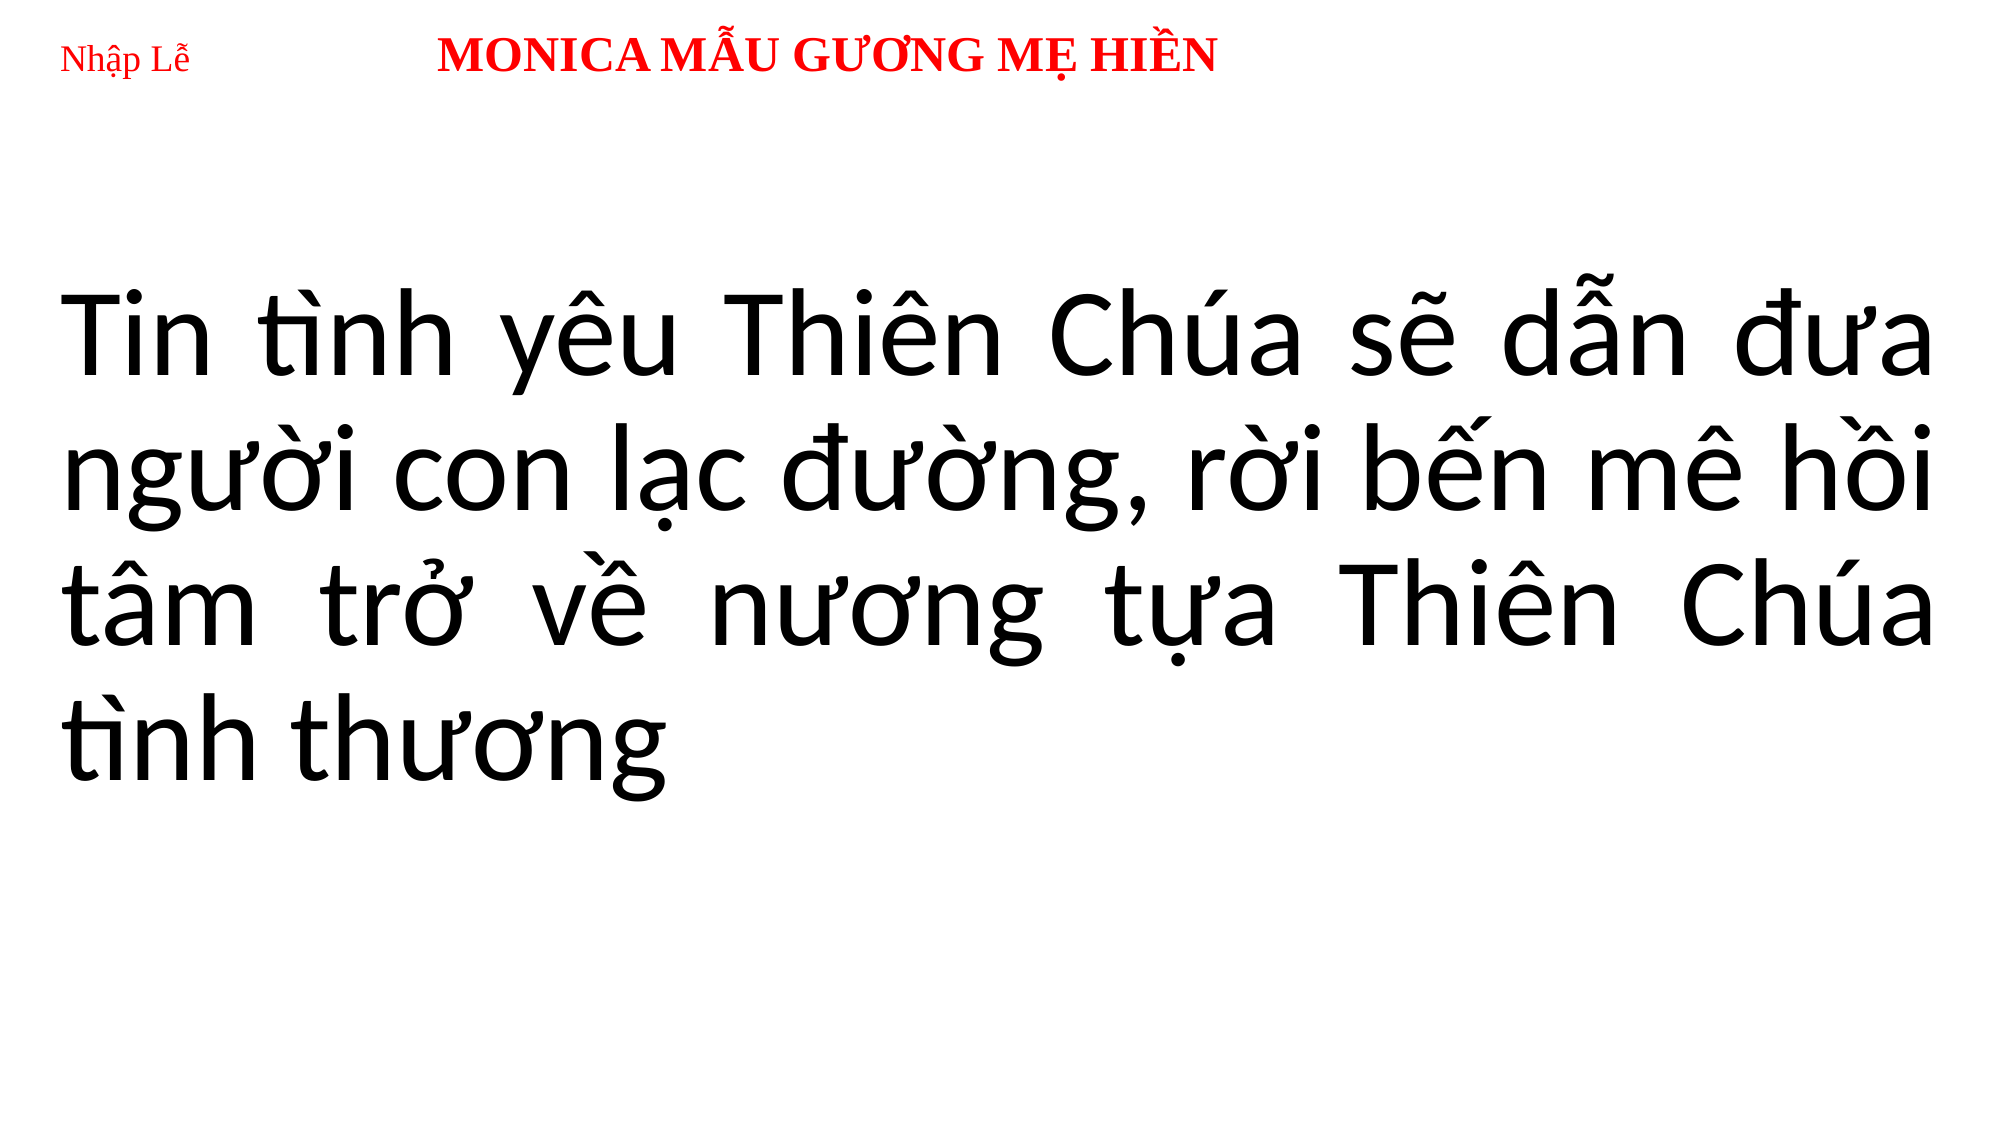

# Nhập Lễ                          MONICA MẪU GƯƠNG MẸ HIỀN
Tin tình yêu Thiên Chúa sẽ dẫn đưa người con lạc đường, rời bến mê hồi tâm trở về nương tựa Thiên Chúa tình thương